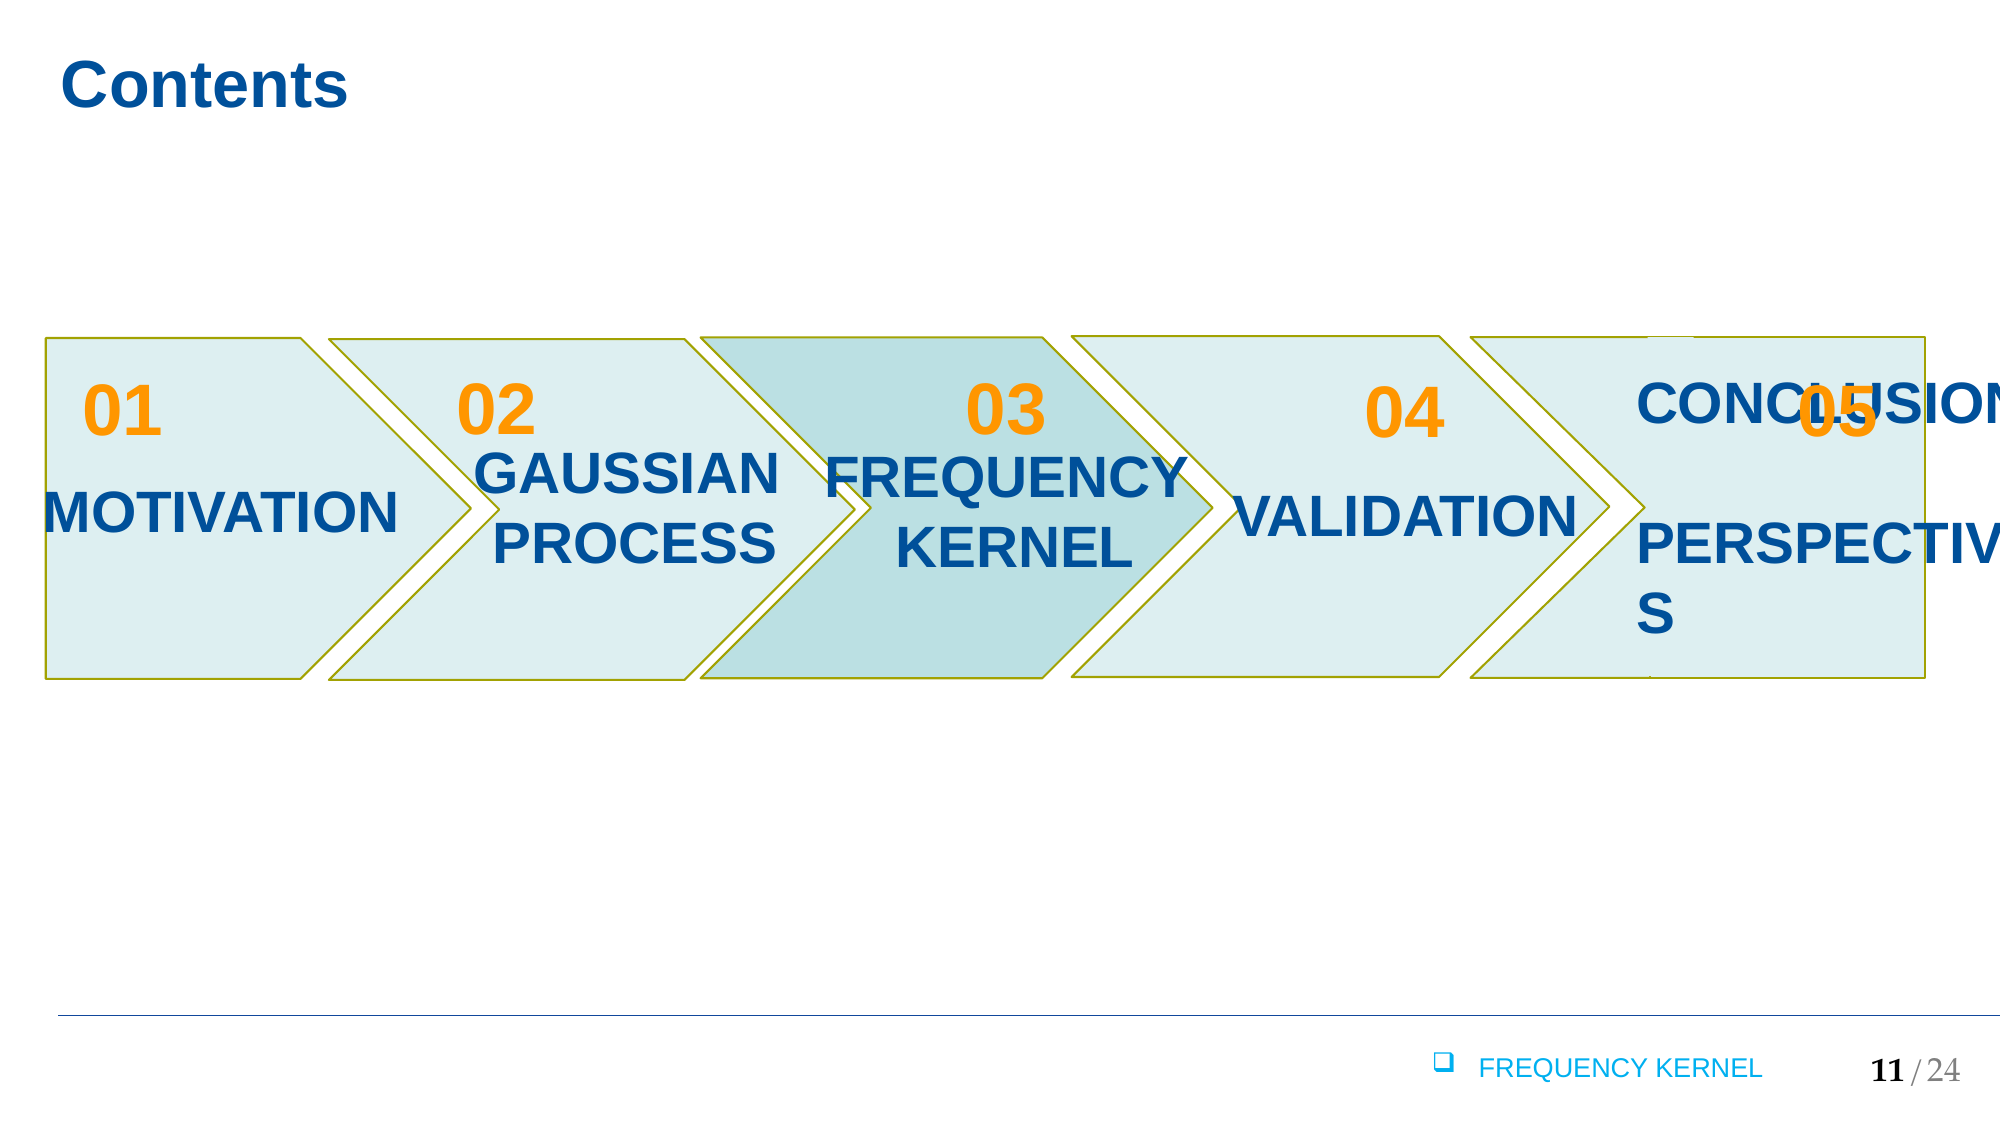

Contents

02
03
01
05
04
Gaussian
 Process
Conclusions  Perspectives
Motivation
Frequency
 Kernel
VALIDATION
11 / 24